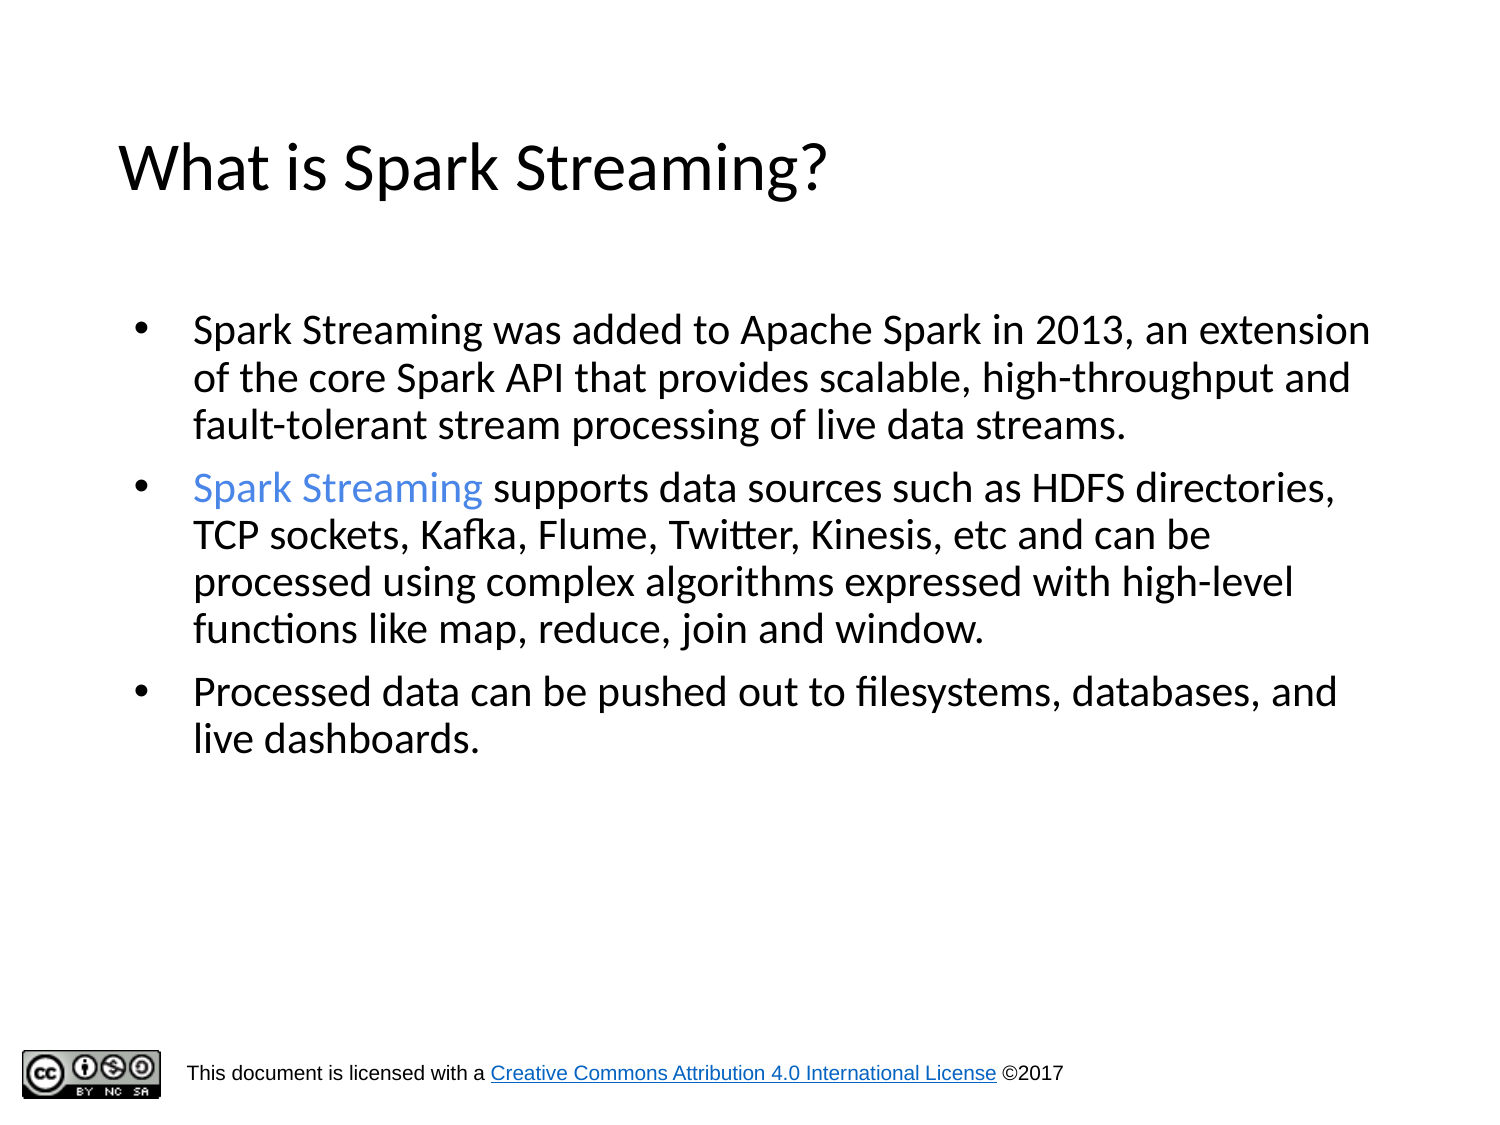

# What is Spark Streaming?
Spark Streaming was added to Apache Spark in 2013, an extension of the core Spark API that provides scalable, high-throughput and fault-tolerant stream processing of live data streams.
Spark Streaming supports data sources such as HDFS directories, TCP sockets, Kafka, Flume, Twitter, Kinesis, etc and can be processed using complex algorithms expressed with high-level functions like map, reduce, join and window.
Processed data can be pushed out to filesystems, databases, and live dashboards.